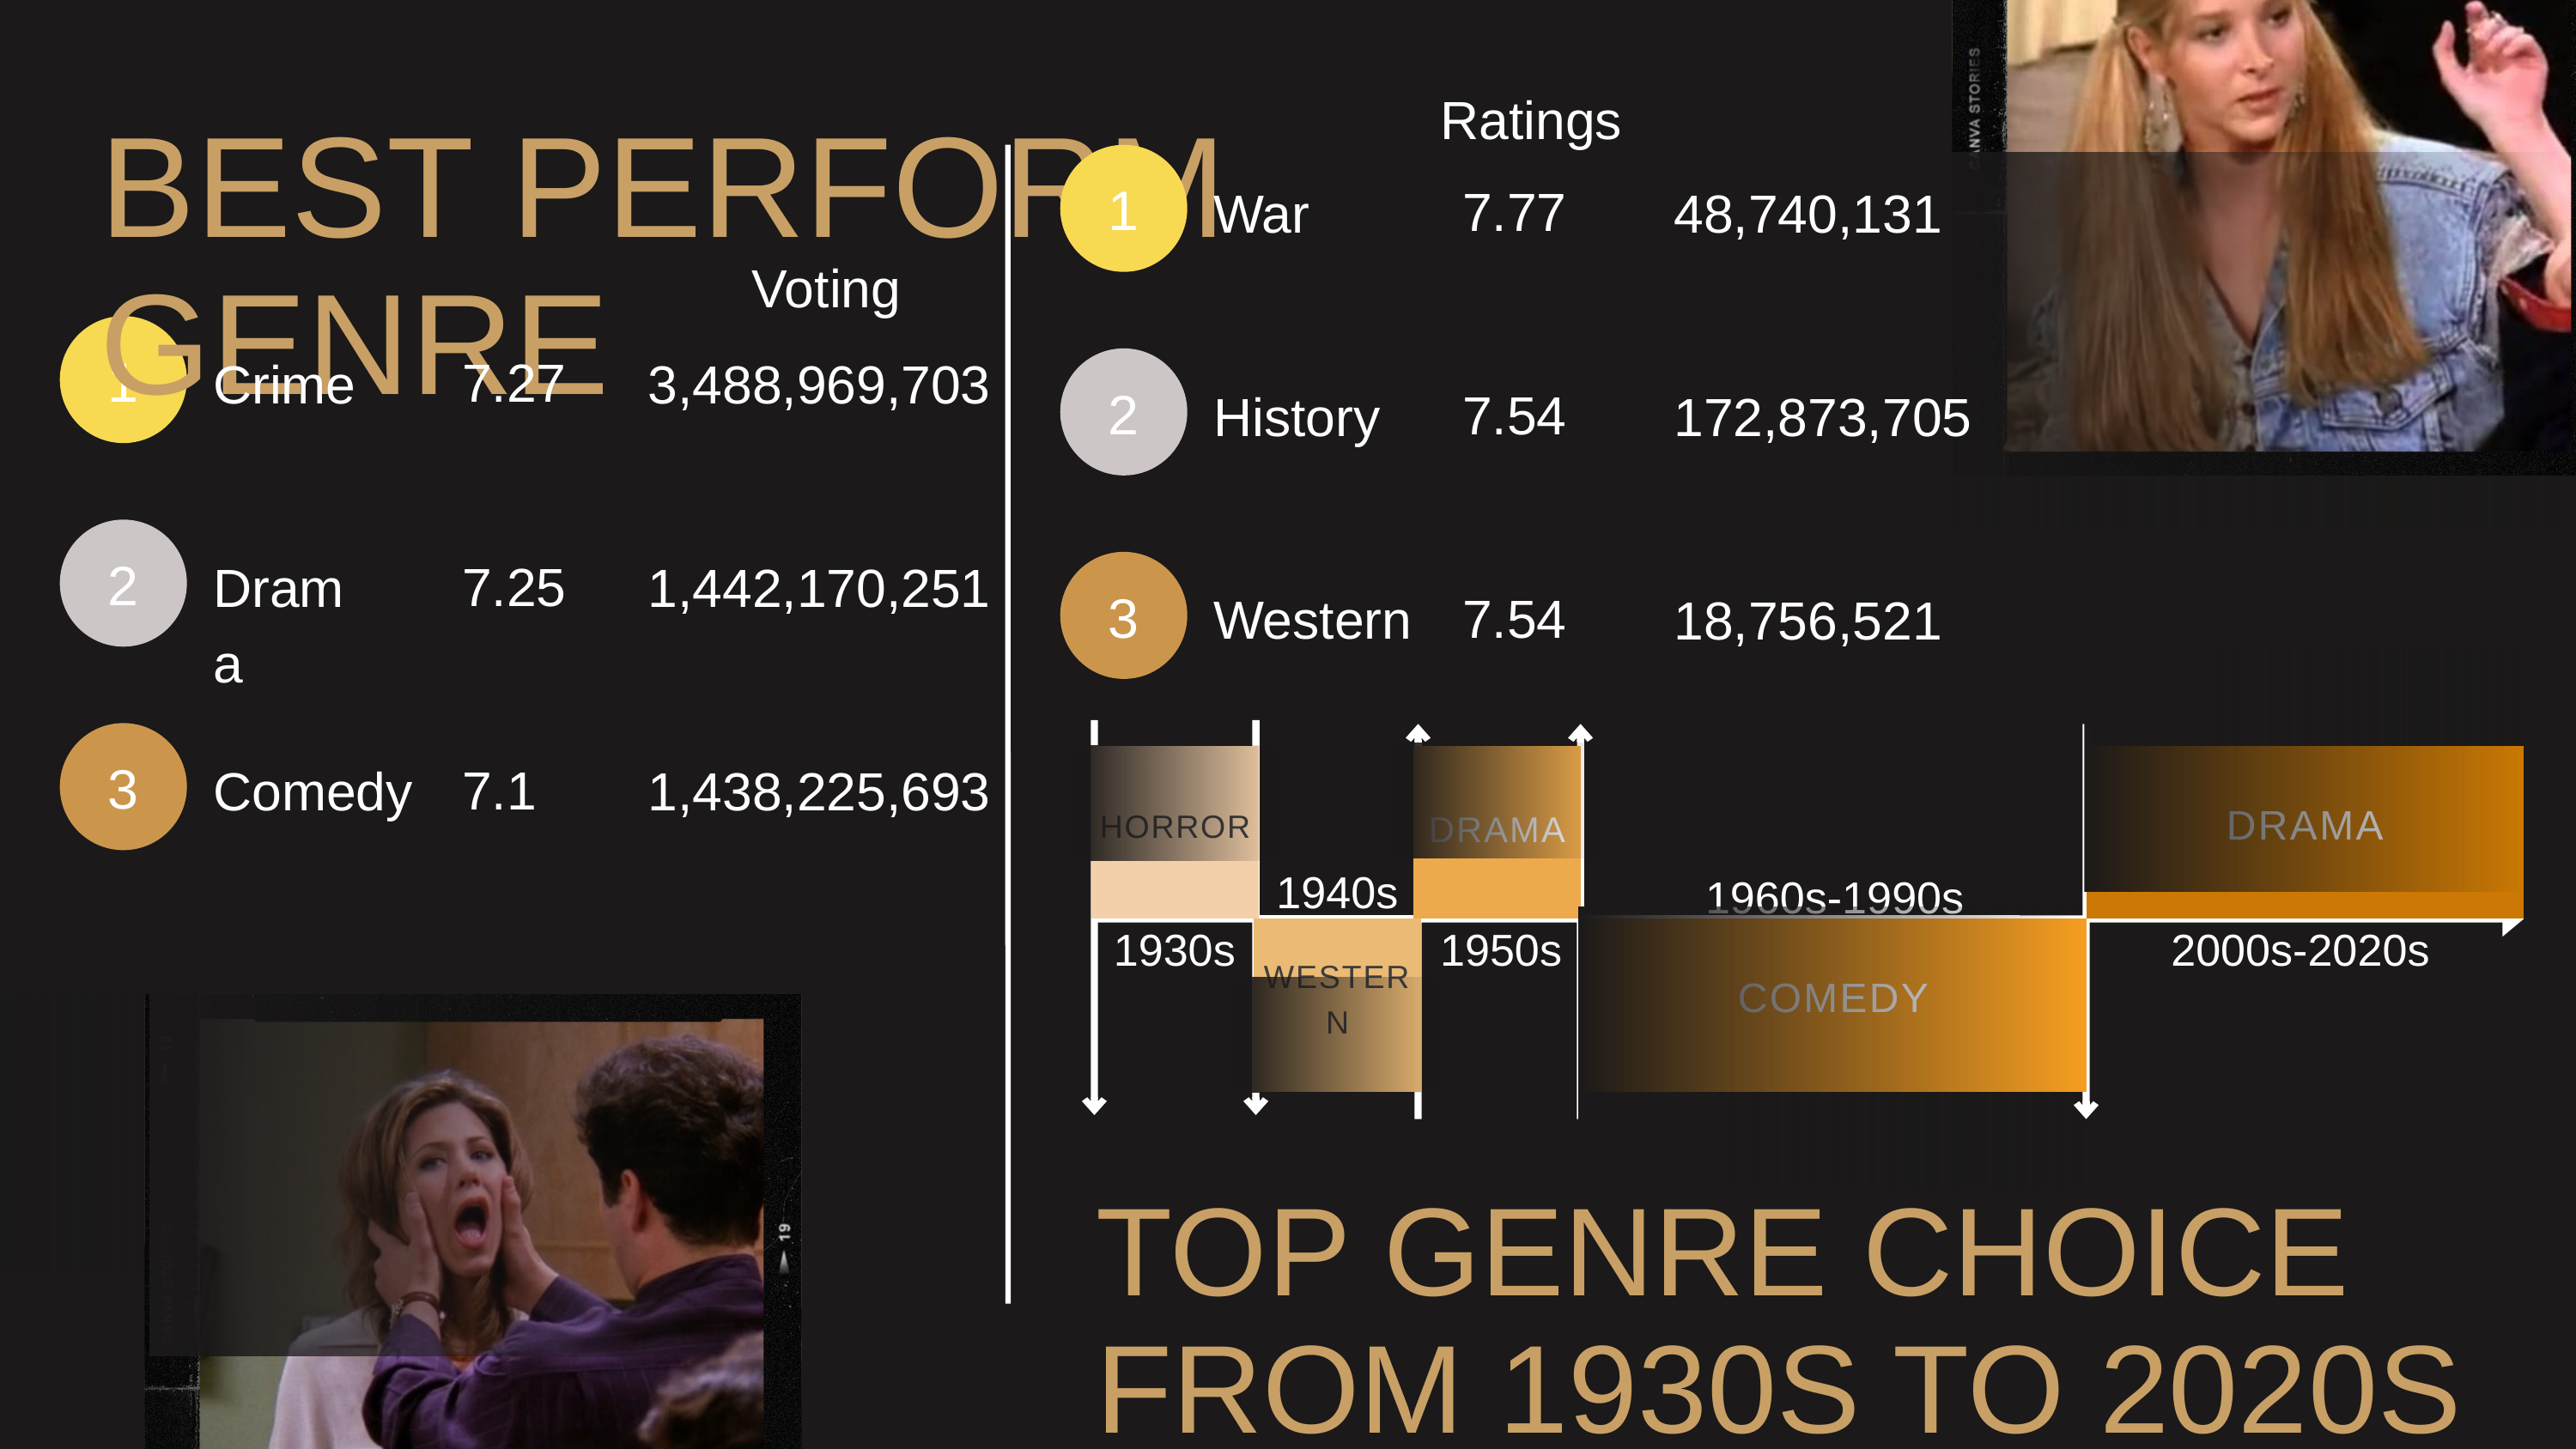

Ratings
BEST PERFORM GENRE

1
7.77
War
48,740,131
Voting

1
7.27
Crime
3,488,969,703

2
7.54
History
172,873,705

2
7.25
Drama
1,442,170,251

3
7.54
Western
18,756,521

HORROR

DRAMA

DRAMA

1940s
1960s-1990s
1930s
1950s
2000s-2020s

WESTERN

COMEDY

3
7.1
Comedy
1,438,225,693

TOP GENRE CHOICE FROM 1930S TO 2020S